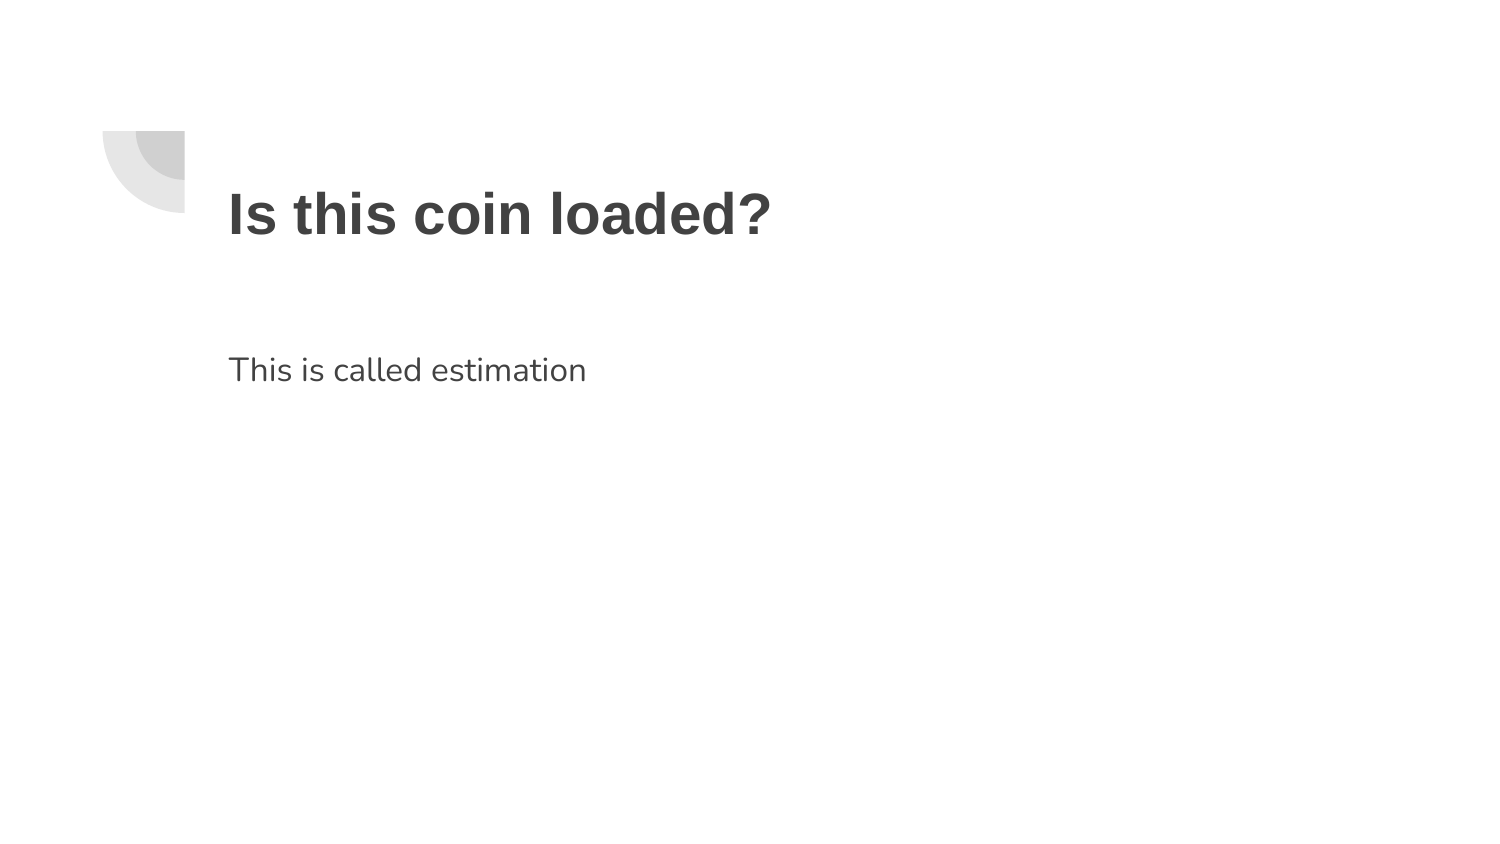

# Is this coin loaded?
This is called estimation